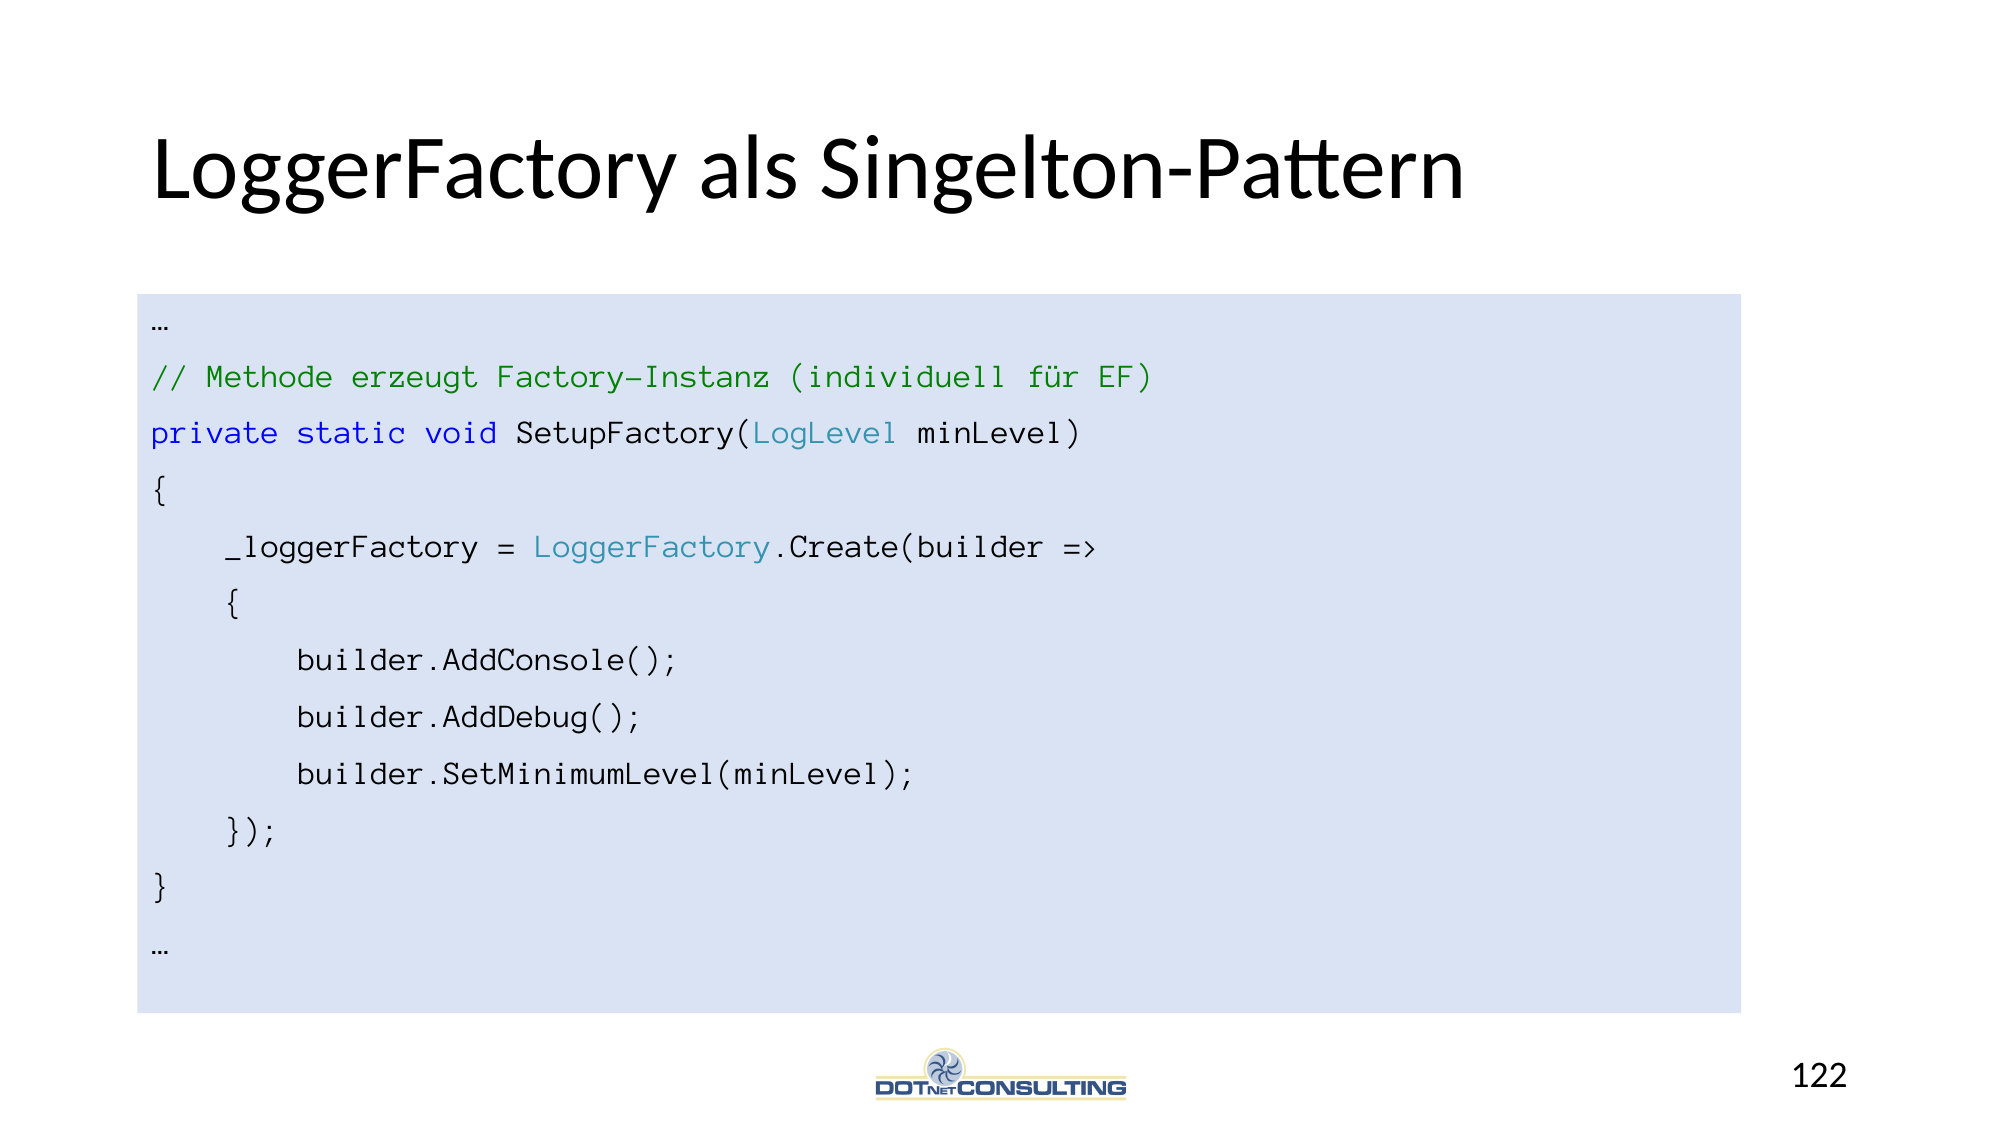

# LoggerFactory als Singelton-Pattern
…
// Methode erzeugt Factory-Instanz (individuell für EF)
private static void SetupFactory(LogLevel minLevel)
{
    _loggerFactory = LoggerFactory.Create(builder =>
    {
        builder.AddConsole();
        builder.AddDebug();
        builder.SetMinimumLevel(minLevel);
    });
}
…
122